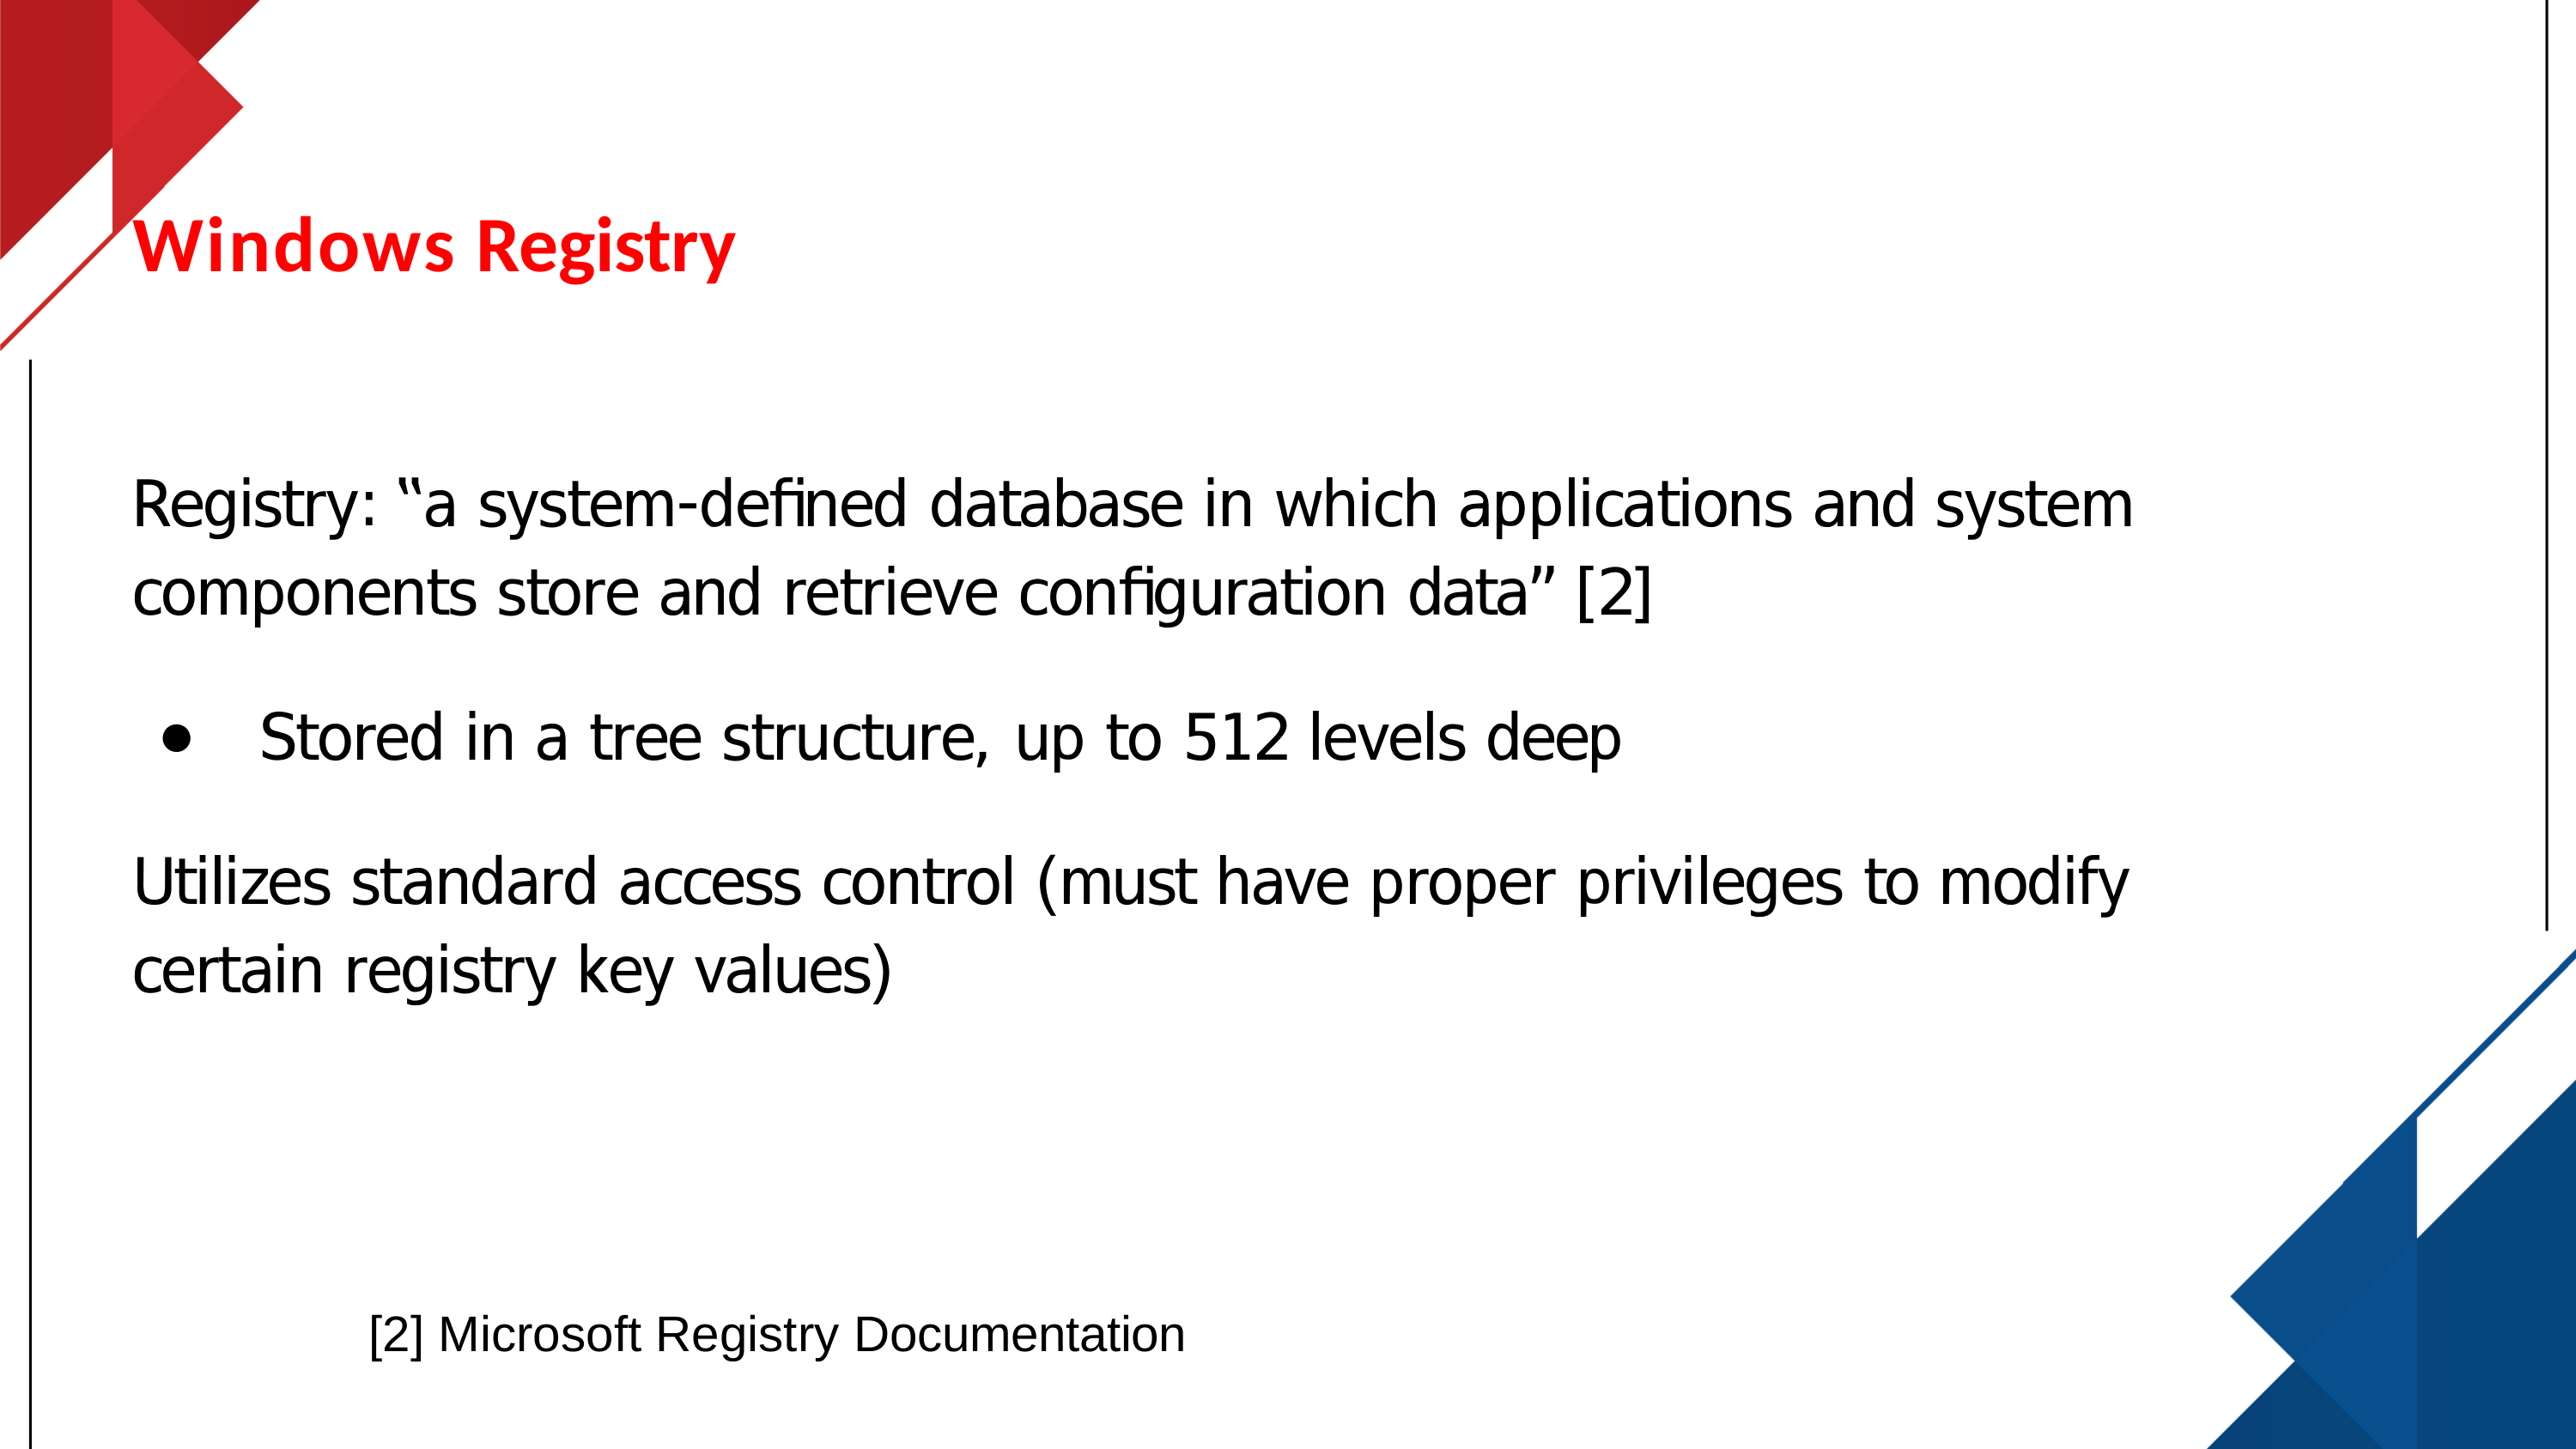

# Windows Registry
Registry: “a system-defined database in which applications and system components store and retrieve configuration data” [2]
Stored in a tree structure, up to 512 levels deep
Utilizes standard access control (must have proper privileges to modify certain registry key values)
[2] Microsoft Registry Documentation